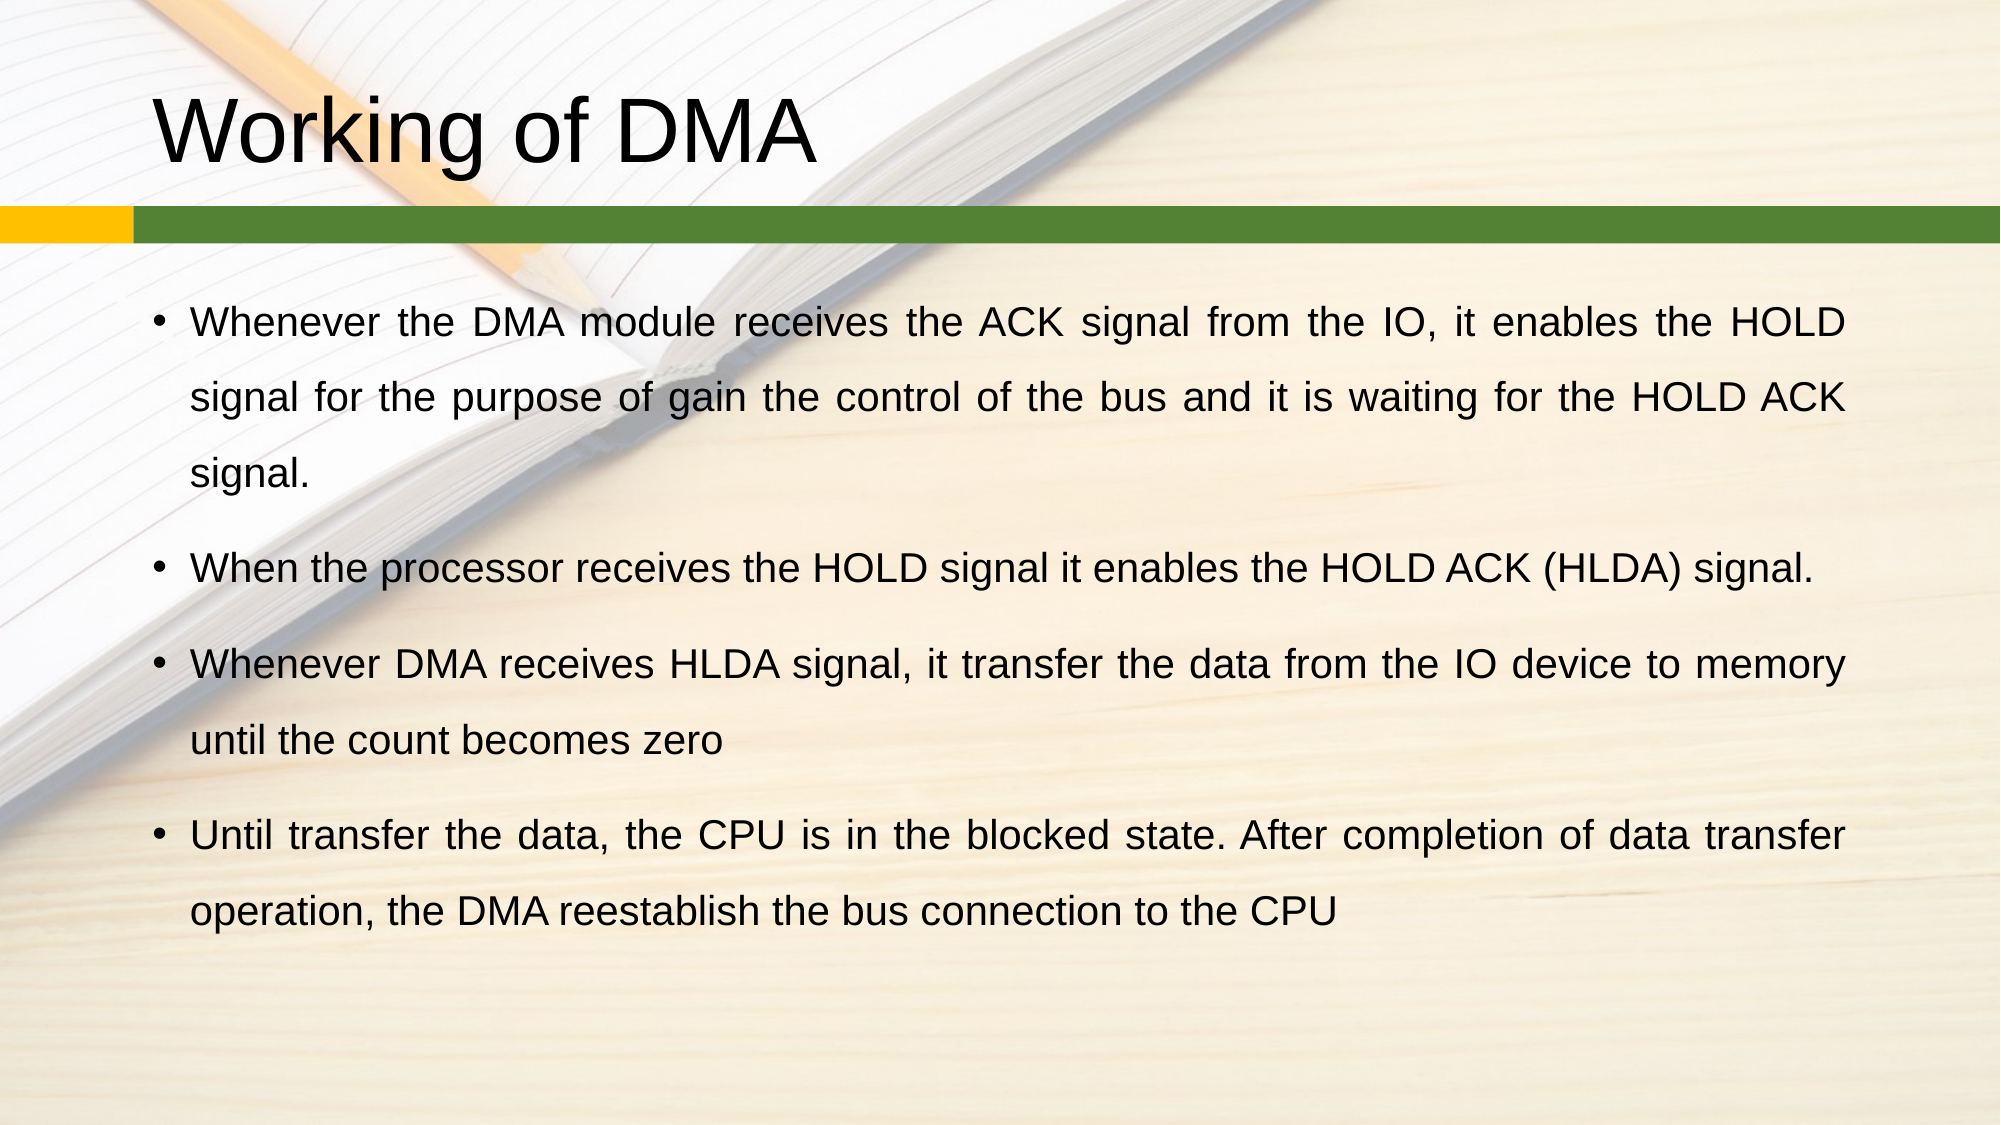

# Working of DMA
Whenever the DMA module receives the ACK signal from the IO, it enables the HOLD signal for the purpose of gain the control of the bus and it is waiting for the HOLD ACK signal.
When the processor receives the HOLD signal it enables the HOLD ACK (HLDA) signal.
Whenever DMA receives HLDA signal, it transfer the data from the IO device to memory until the count becomes zero
Until transfer the data, the CPU is in the blocked state. After completion of data transfer operation, the DMA reestablish the bus connection to the CPU